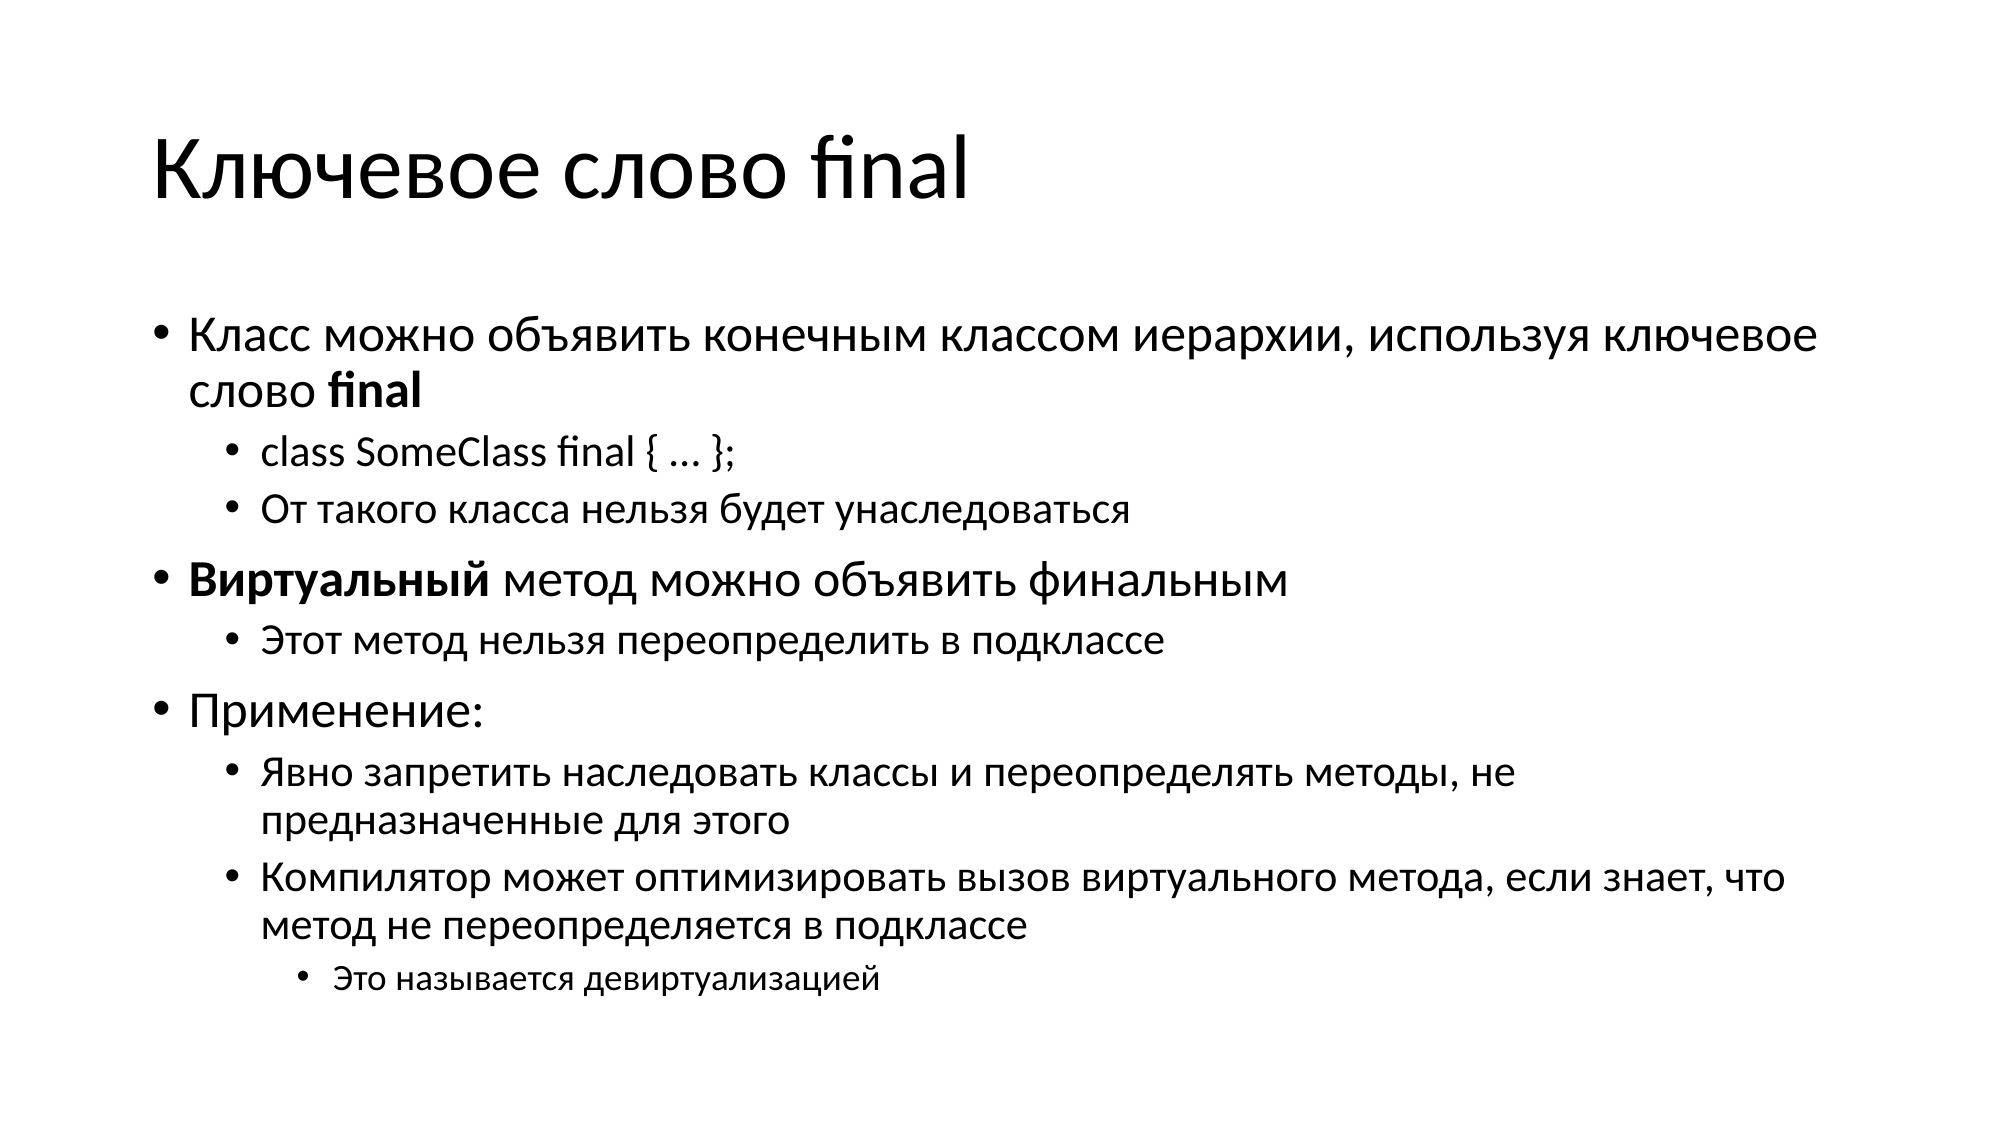

# Ключевое слово final
Класс можно объявить конечным классом иерархии, используя ключевое слово final
class SomeClass final { … };
От такого класса нельзя будет унаследоваться
Виртуальный метод можно объявить финальным
Этот метод нельзя переопределить в подклассе
Применение:
Явно запретить наследовать классы и переопределять методы, не предназначенные для этого
Компилятор может оптимизировать вызов виртуального метода, если знает, что метод не переопределяется в подклассе
Это называется девиртуализацией